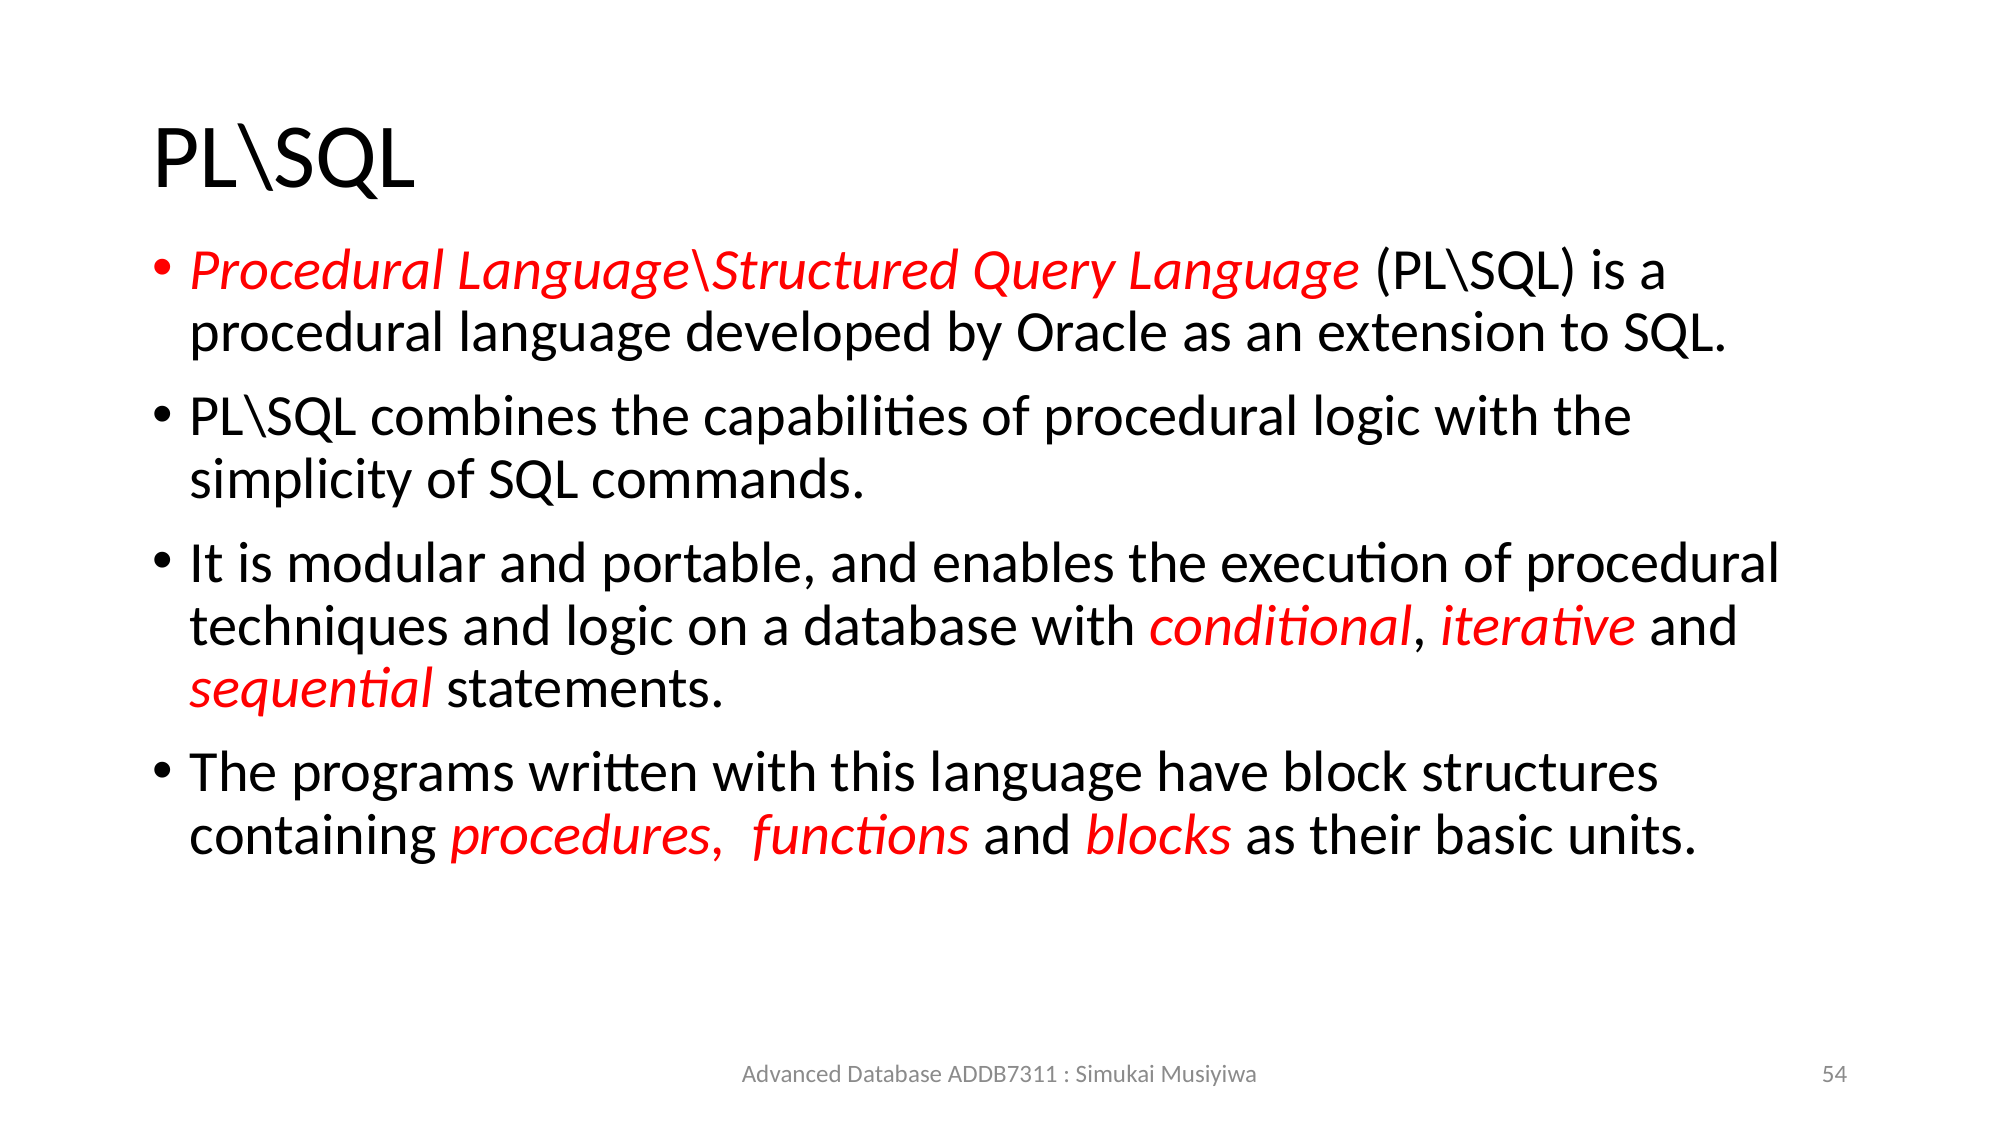

# PL\SQL
Procedural Language\Structured Query Language (PL\SQL) is a procedural language developed by Oracle as an extension to SQL.
PL\SQL combines the capabilities of procedural logic with the simplicity of SQL commands.
It is modular and portable, and enables the execution of procedural techniques and logic on a database with conditional, iterative and sequential statements.
The programs written with this language have block structures containing procedures,  functions and blocks as their basic units.

Advanced Database ADDB7311 : Simukai Musiyiwa
54